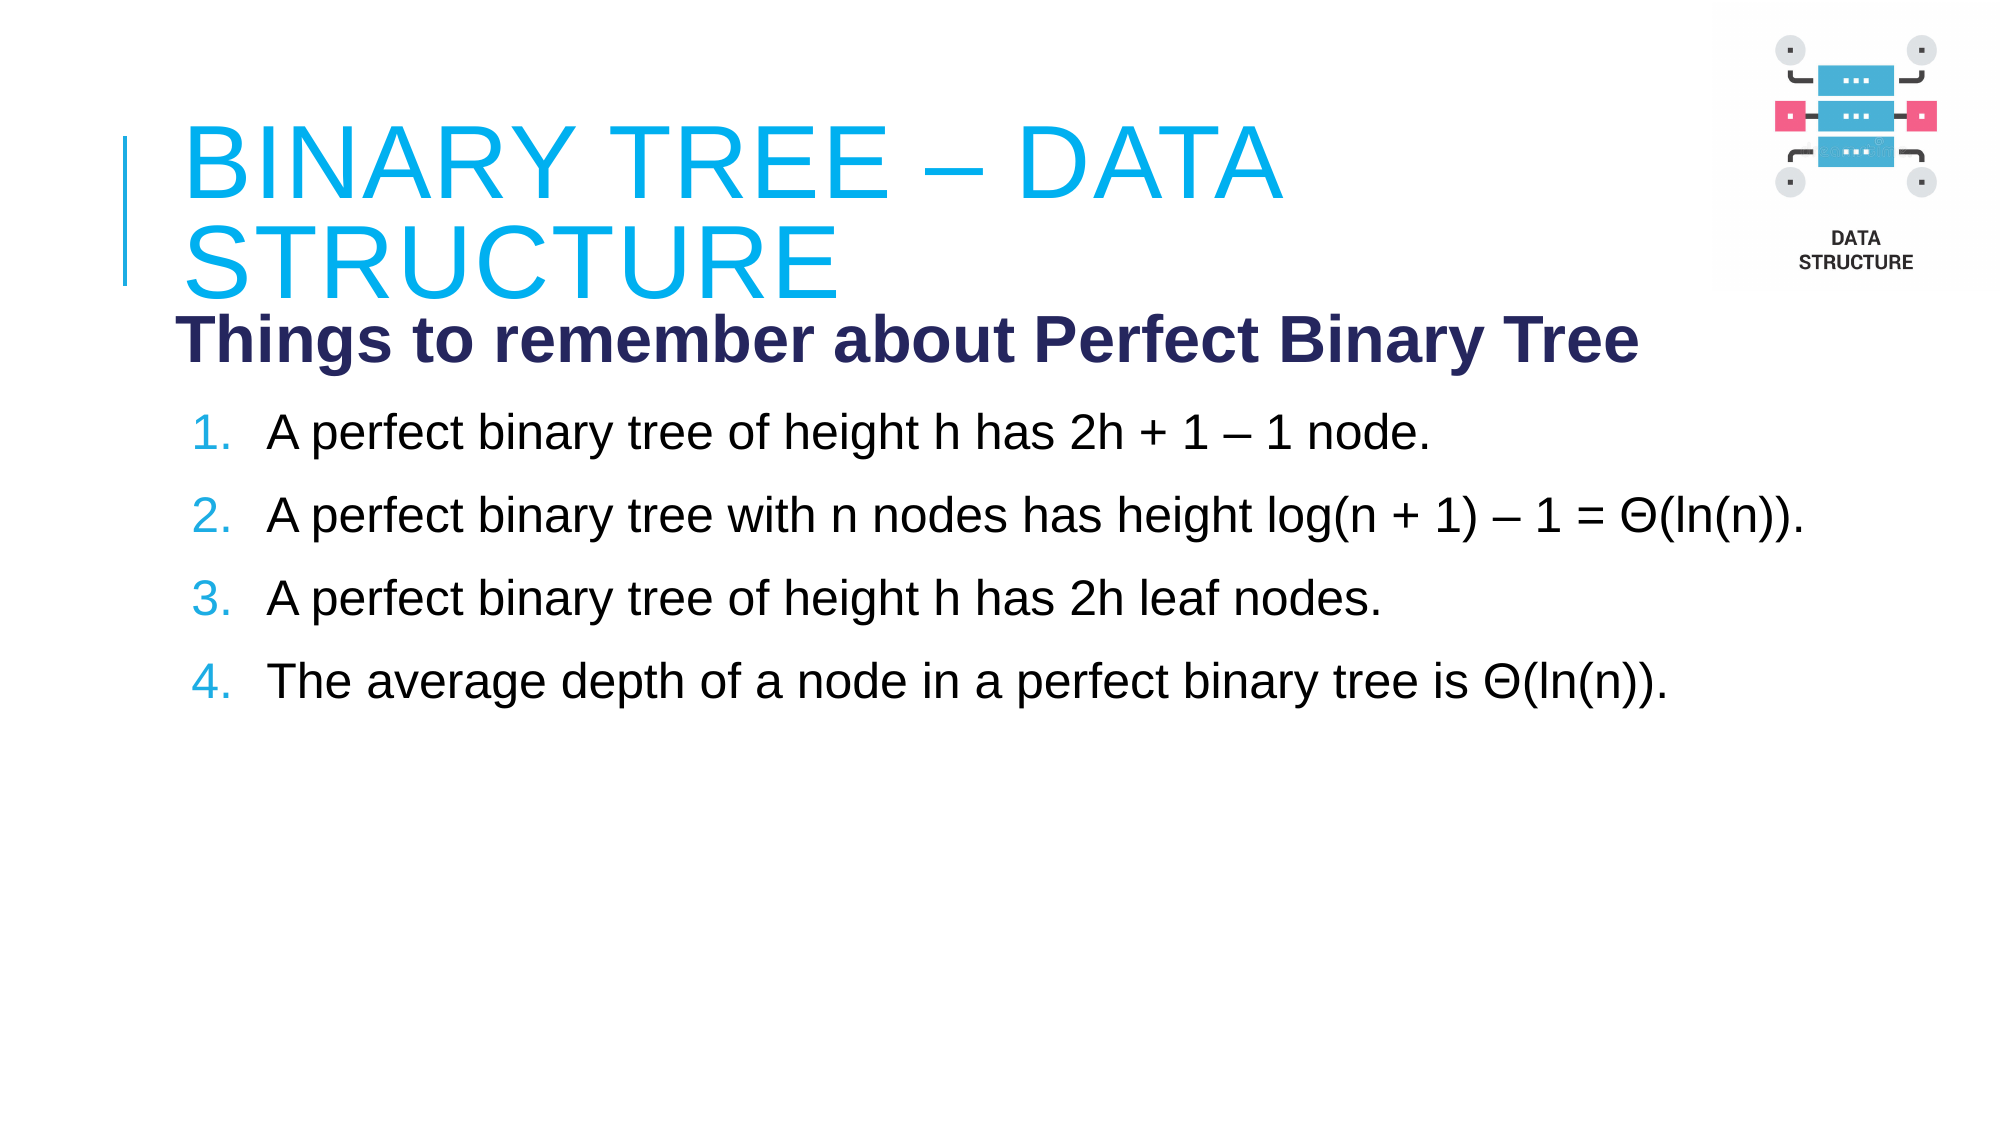

# BINARY TREE – DATA STRUCTURE
Things to remember about Perfect Binary Tree
A perfect binary tree of height h has 2h + 1 – 1 node.
A perfect binary tree with n nodes has height log(n + 1) – 1 = Θ(ln(n)).
A perfect binary tree of height h has 2h leaf nodes.
The average depth of a node in a perfect binary tree is Θ(ln(n)).